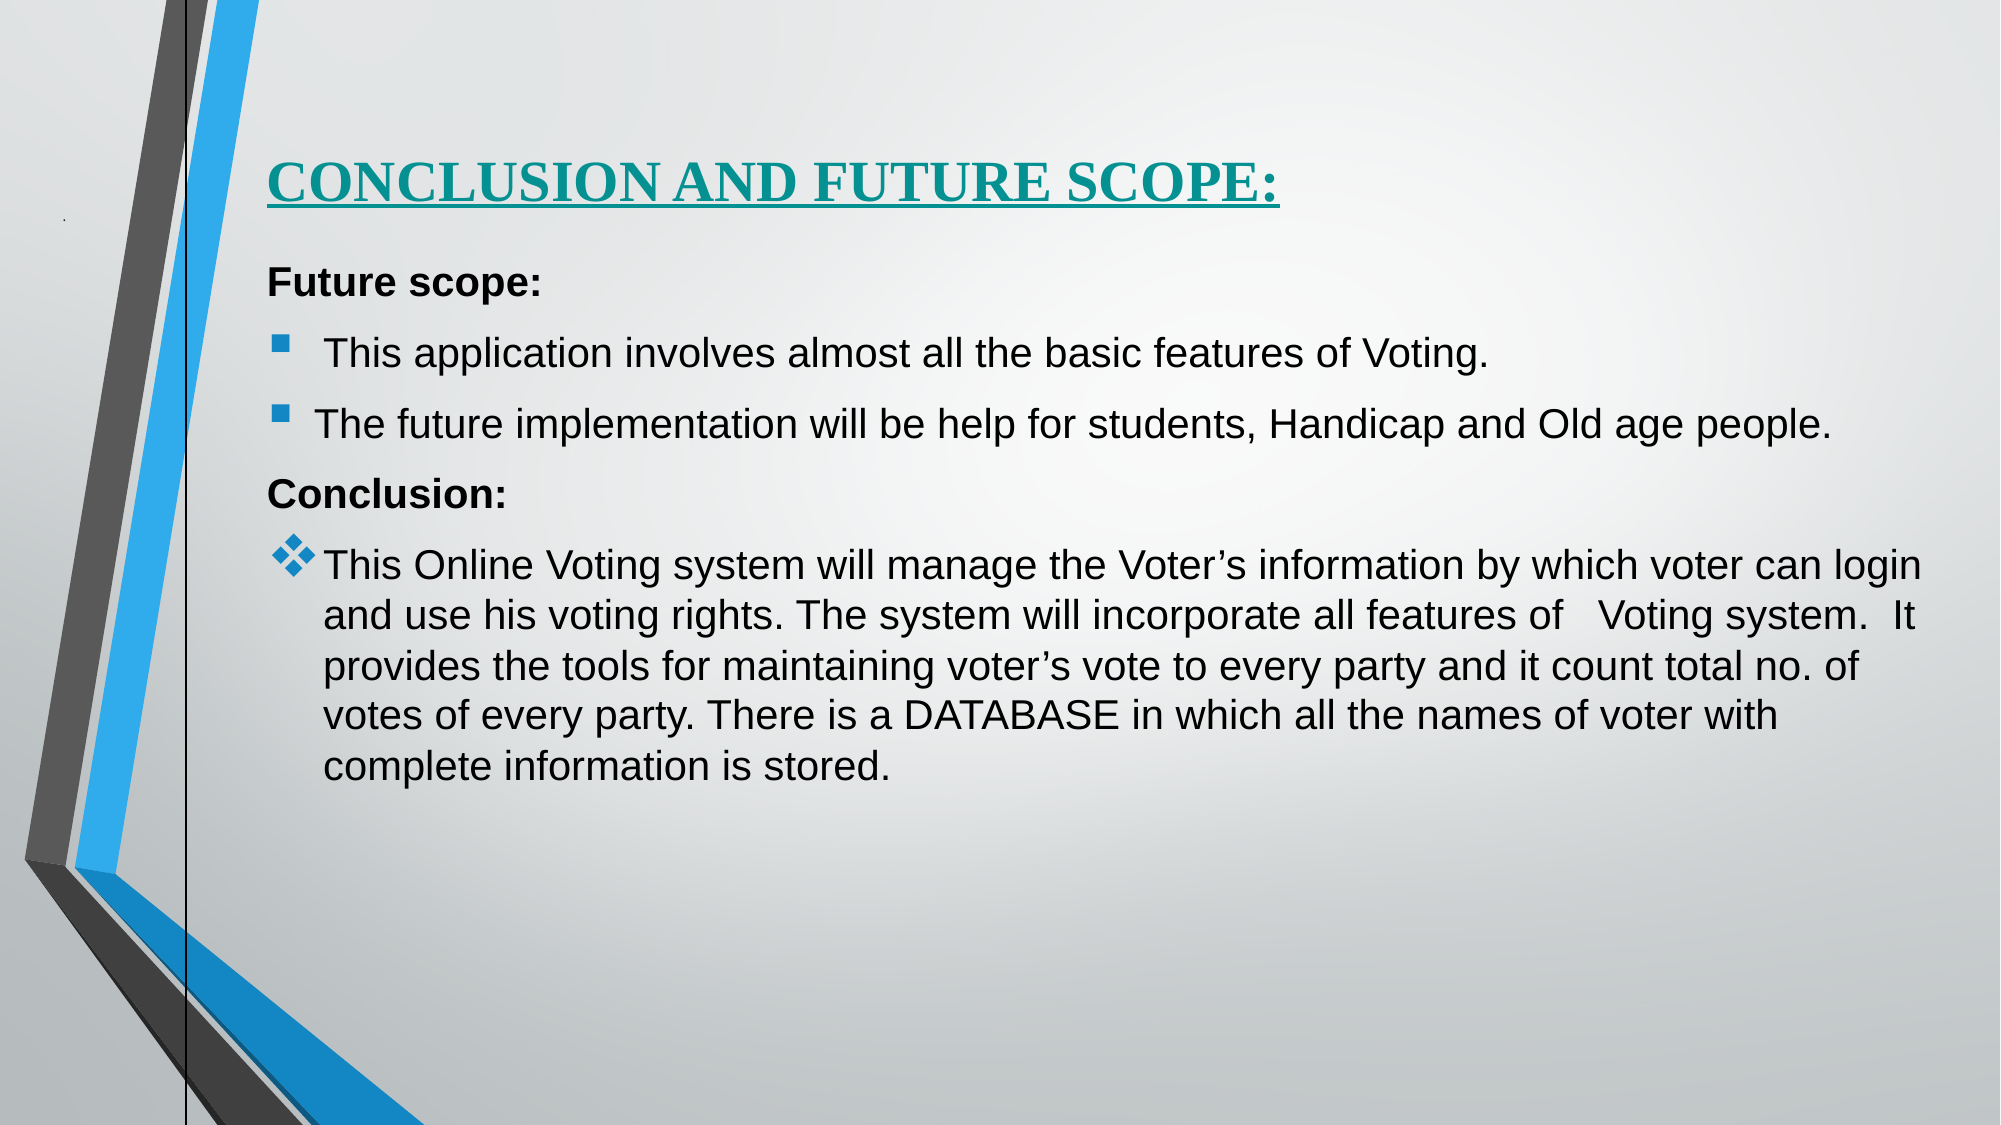

# Conclusion and future scope:
Future scope:
This application involves almost all the basic features of Voting.
The future implementation will be help for students, Handicap and Old age people.
Conclusion:
This Online Voting system will manage the Voter’s information by which voter can login and use his voting rights. The system will incorporate all features of   Voting system.  It provides the tools for maintaining voter’s vote to every party and it count total no. of votes of every party. There is a DATABASE in which all the names of voter with complete information is stored.